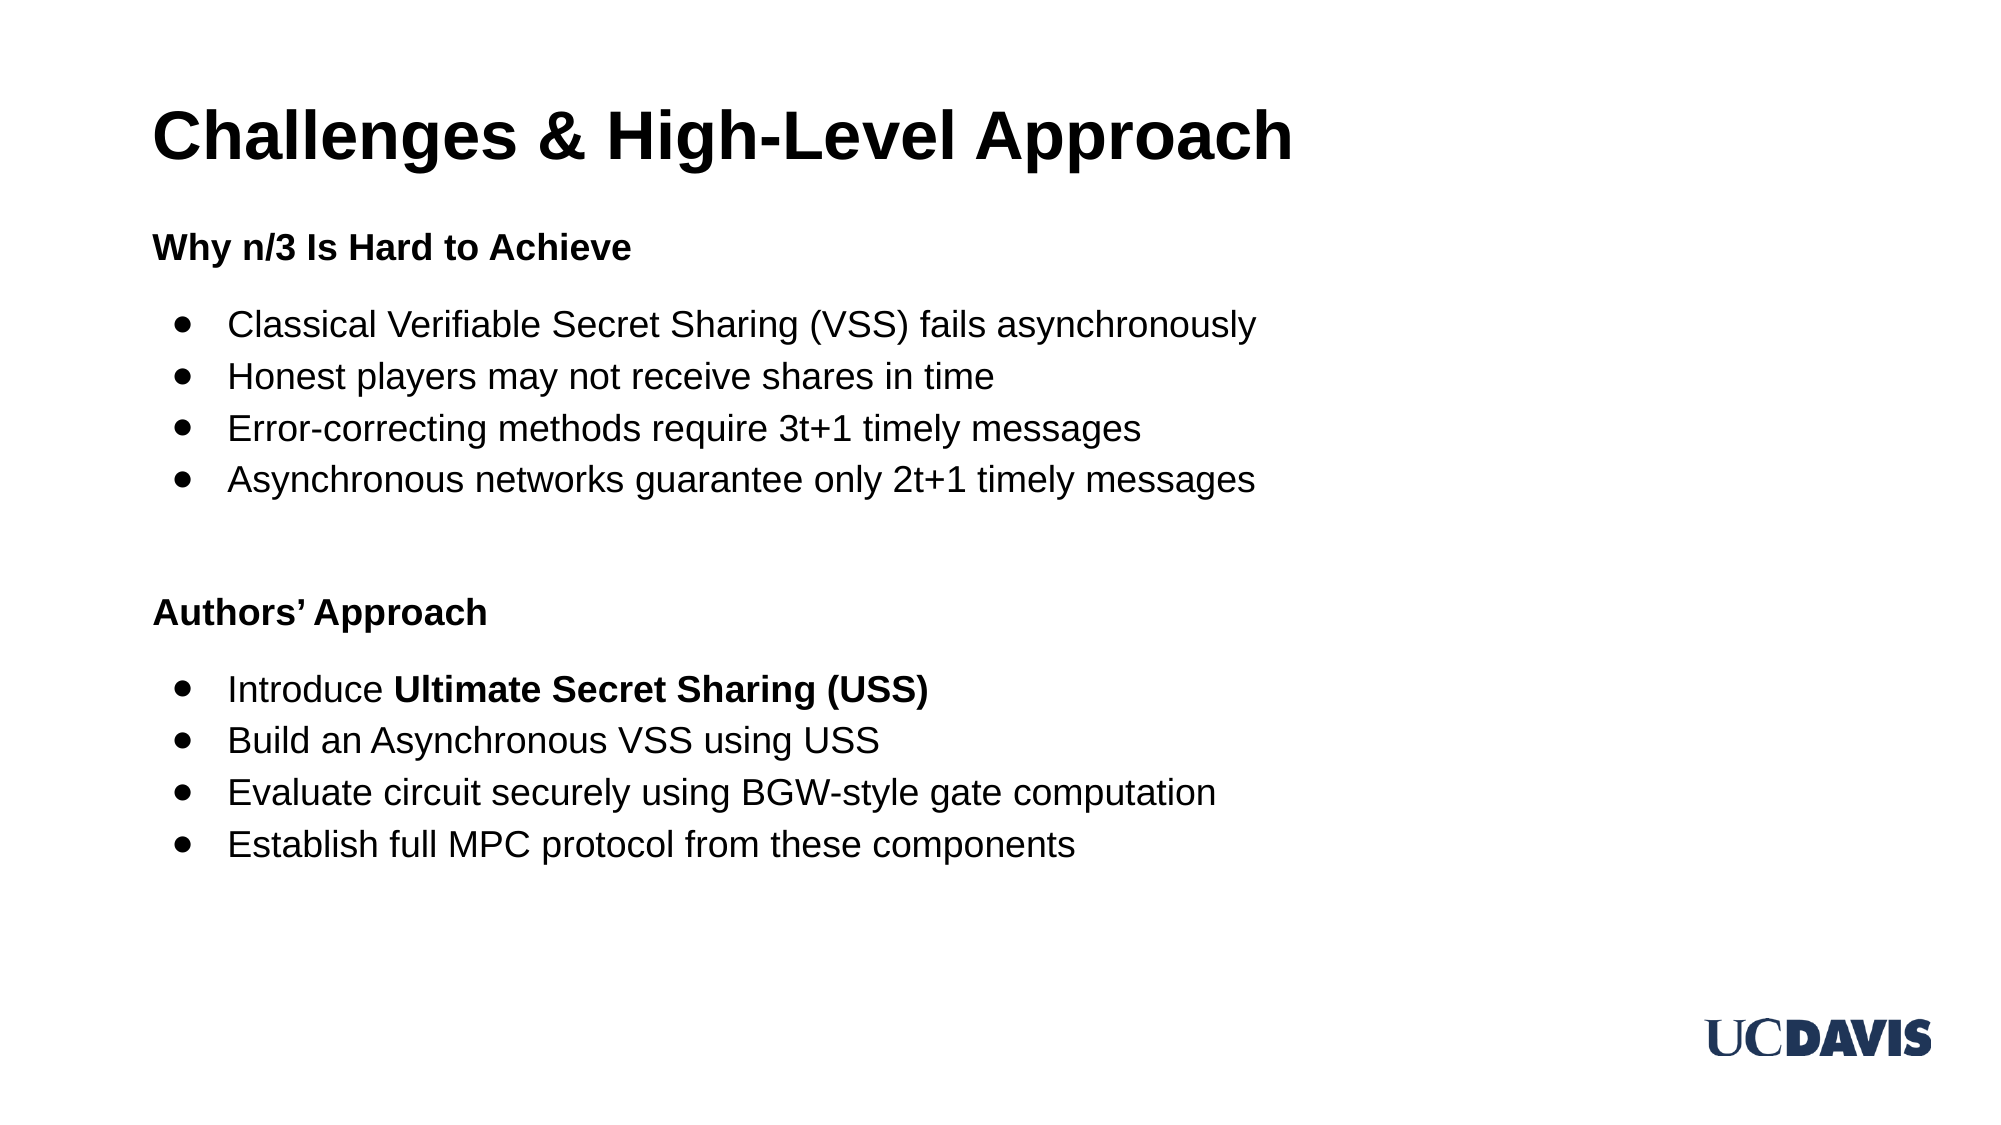

# Challenges & High-Level Approach
Why n/3 Is Hard to Achieve
Classical Verifiable Secret Sharing (VSS) fails asynchronously
Honest players may not receive shares in time
Error-correcting methods require 3t+1 timely messages
Asynchronous networks guarantee only 2t+1 timely messages
Authors’ Approach
Introduce Ultimate Secret Sharing (USS)
Build an Asynchronous VSS using USS
Evaluate circuit securely using BGW-style gate computation
Establish full MPC protocol from these components